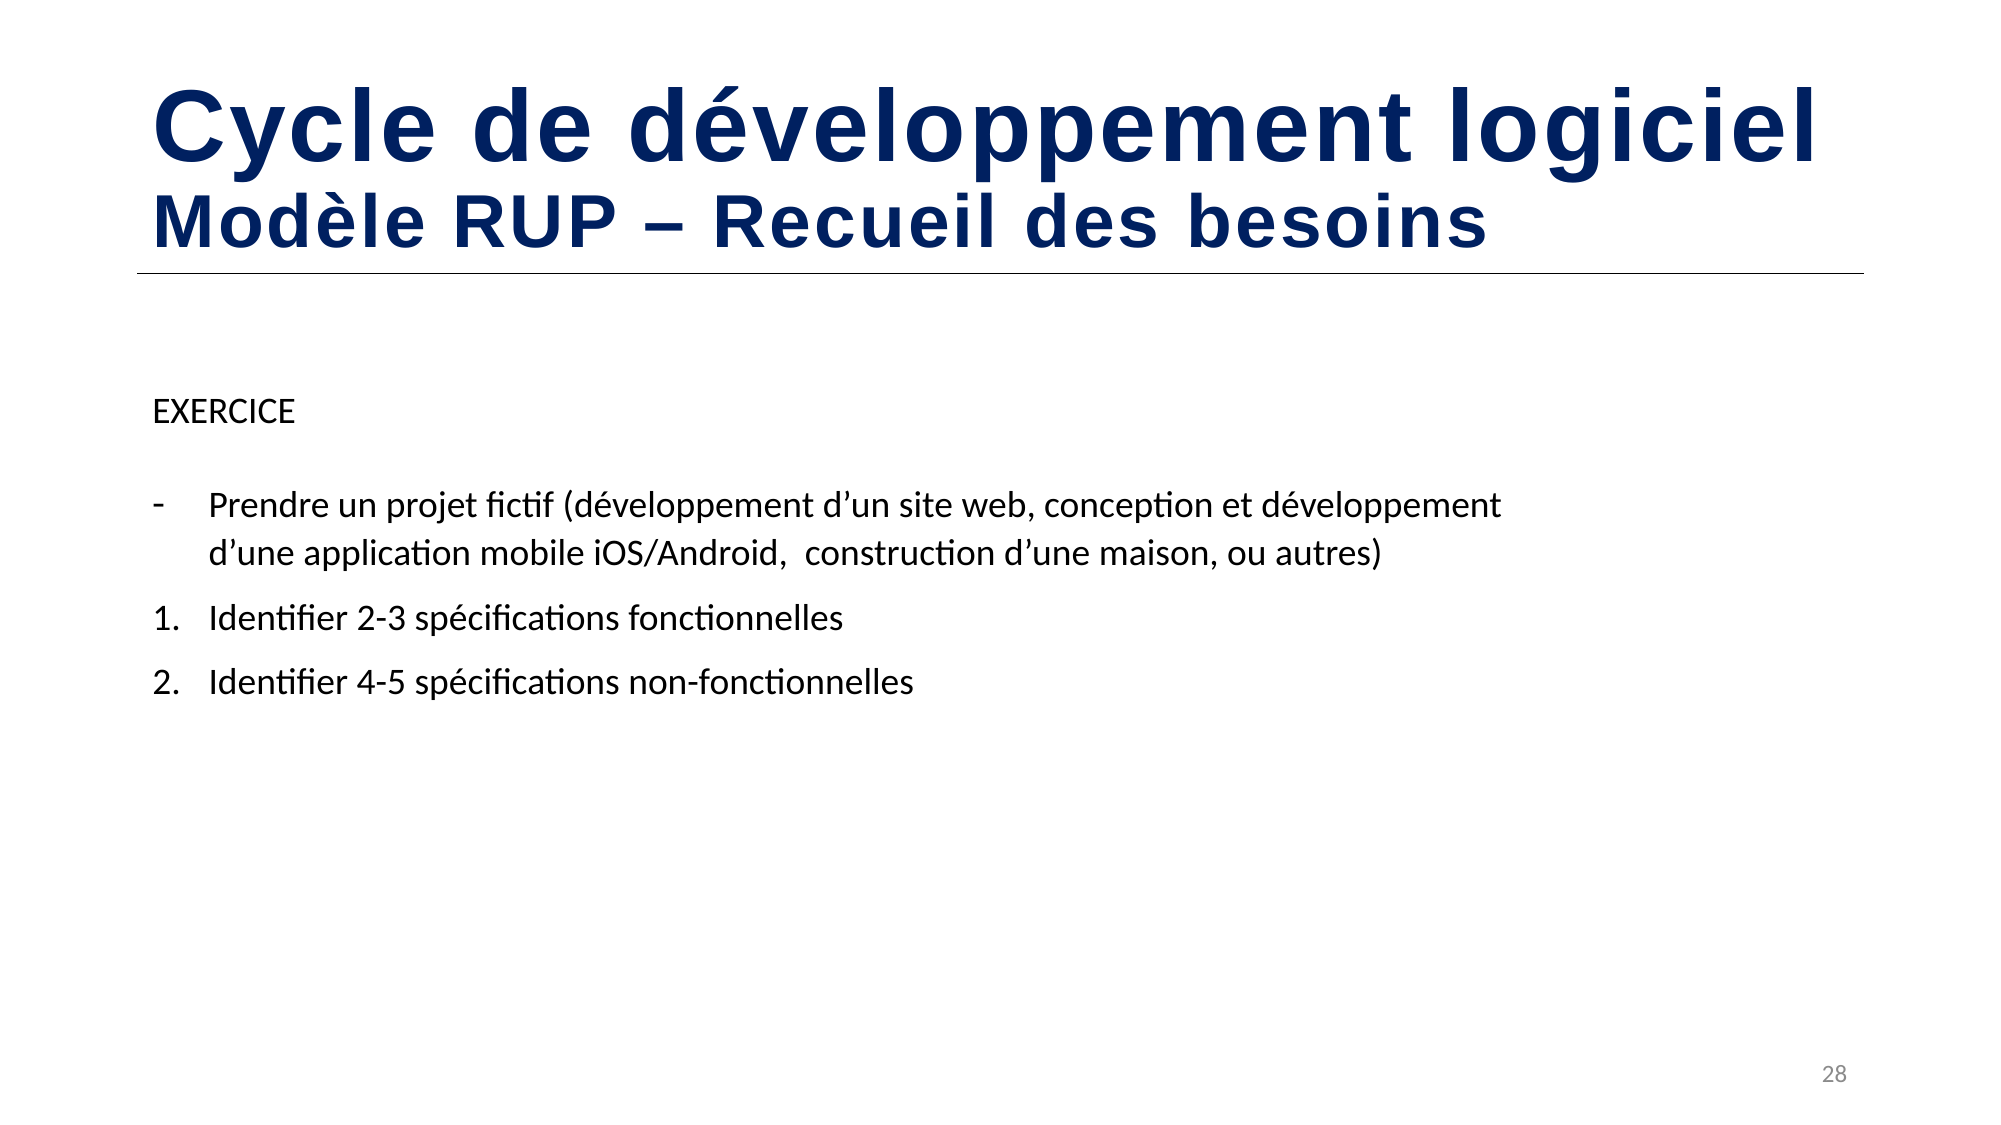

# Cycle de développement logiciel Modèle RUP – Recueil des besoins
EXERCICE

Prendre un projet fictif (développement d’un site web, conception et développement d’une application mobile iOS/Android,  construction d’une maison, ou autres)
Identifier 2-3 spécifications fonctionnelles
Identifier 4-5 spécifications non-fonctionnelles

28